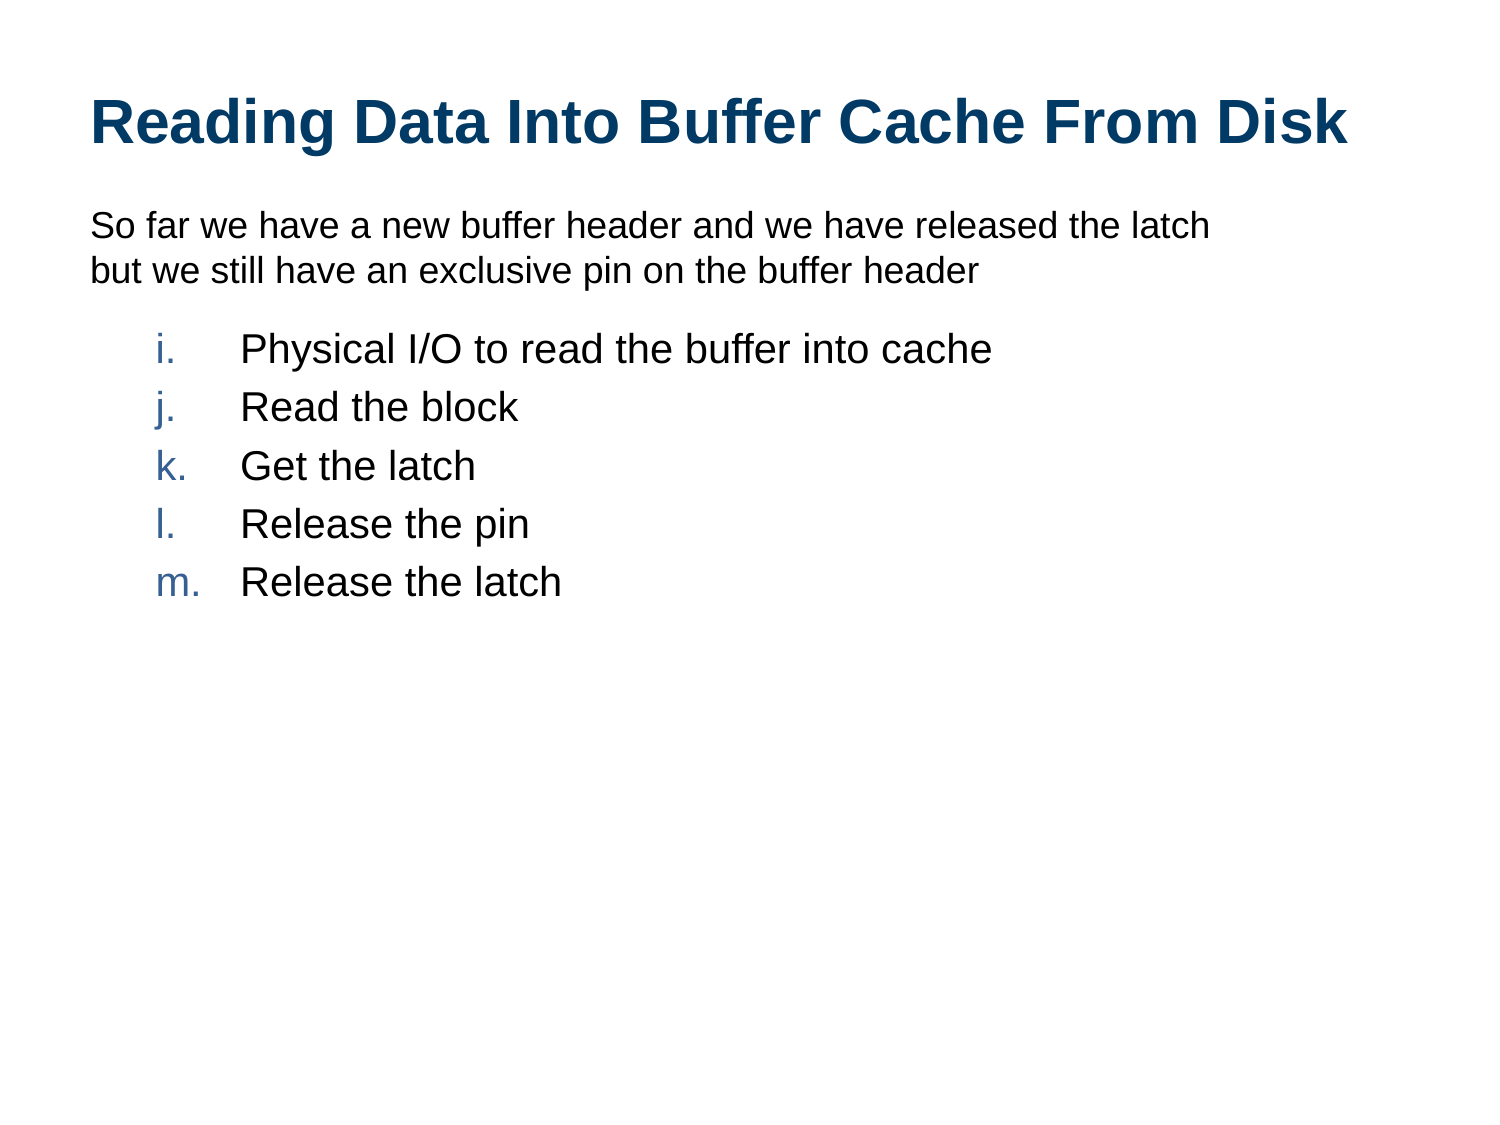

# Reading Data Into Buffer Cache From Disk
So far we have a new buffer header and we have released the latch
but we still have an exclusive pin on the buffer header
Physical I/O to read the buffer into cache
Read the block
Get the latch
Release the pin
Release the latch
38